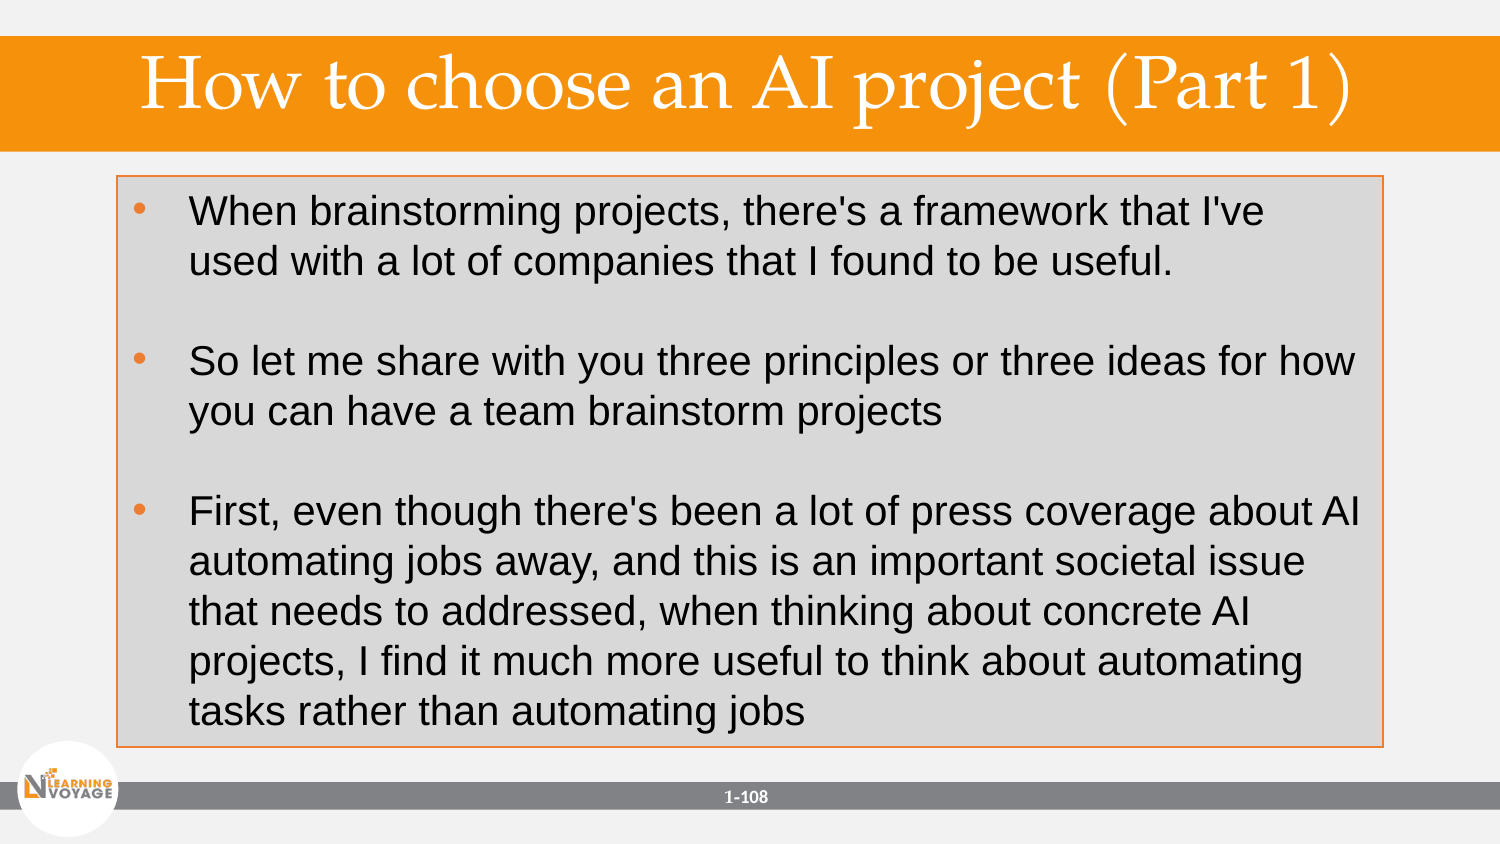

How to choose an AI project (Part 1)
When brainstorming projects, there's a framework that I've used with a lot of companies that I found to be useful.

So let me share with you three principles or three ideas for how you can have a team brainstorm projects

First, even though there's been a lot of press coverage about AI automating jobs away, and this is an important societal issue that needs to addressed, when thinking about concrete AI projects, I find it much more useful to think about automating tasks rather than automating jobs
1-108